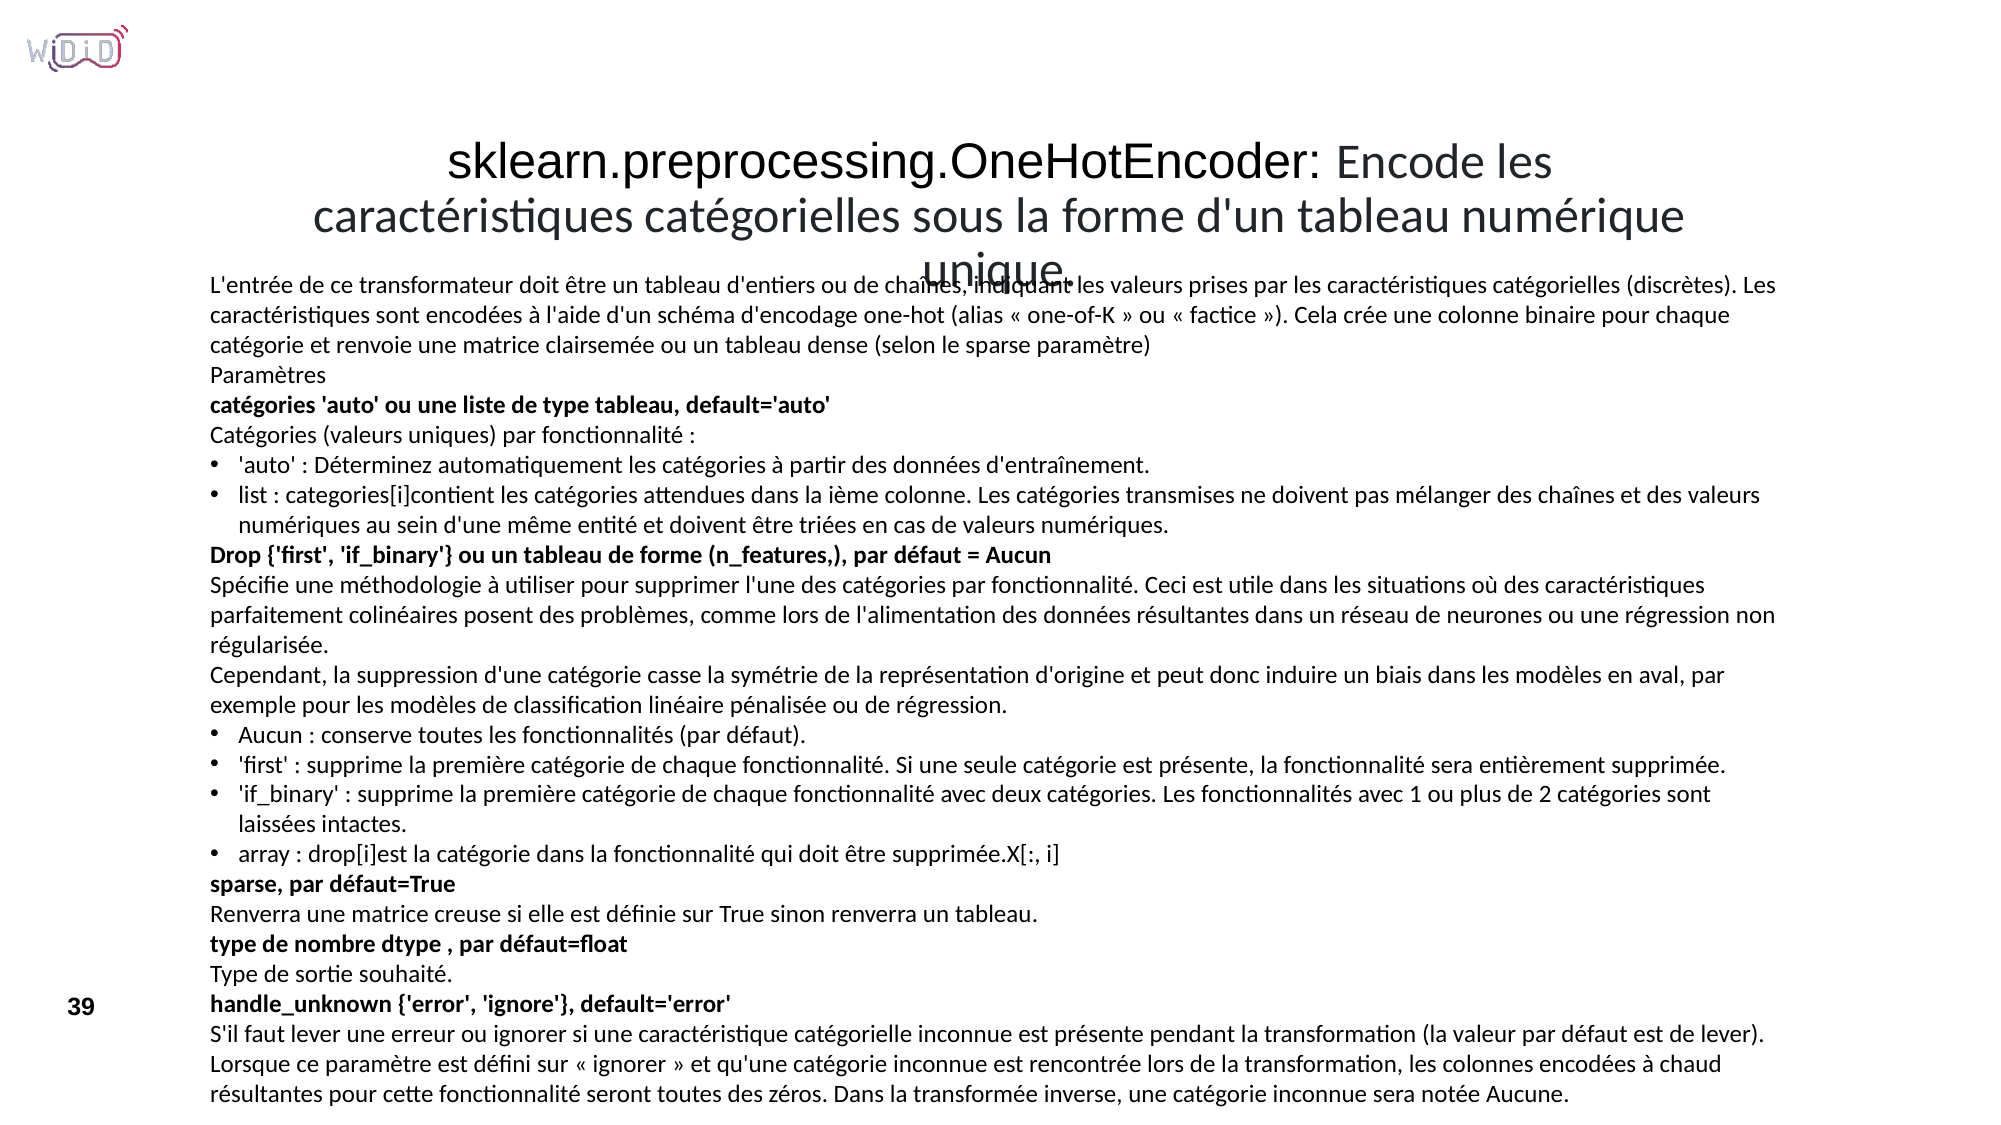

# sklearn.preprocessing.OneHotEncoder: Encode les caractéristiques catégorielles sous la forme d'un tableau numérique unique.
L'entrée de ce transformateur doit être un tableau d'entiers ou de chaînes, indiquant les valeurs prises par les caractéristiques catégorielles (discrètes). Les caractéristiques sont encodées à l'aide d'un schéma d'encodage one-hot (alias « one-of-K » ou « factice »). Cela crée une colonne binaire pour chaque catégorie et renvoie une matrice clairsemée ou un tableau dense (selon le sparse paramètre)
Paramètres
catégories 'auto' ou une liste de type tableau, default='auto'
Catégories (valeurs uniques) par fonctionnalité :
'auto' : Déterminez automatiquement les catégories à partir des données d'entraînement.
list : categories[i]contient les catégories attendues dans la ième colonne. Les catégories transmises ne doivent pas mélanger des chaînes et des valeurs numériques au sein d'une même entité et doivent être triées en cas de valeurs numériques.
Drop {'first', 'if_binary'} ou un tableau de forme (n_features,), par défaut = Aucun
Spécifie une méthodologie à utiliser pour supprimer l'une des catégories par fonctionnalité. Ceci est utile dans les situations où des caractéristiques parfaitement colinéaires posent des problèmes, comme lors de l'alimentation des données résultantes dans un réseau de neurones ou une régression non régularisée.
Cependant, la suppression d'une catégorie casse la symétrie de la représentation d'origine et peut donc induire un biais dans les modèles en aval, par exemple pour les modèles de classification linéaire pénalisée ou de régression.
Aucun : conserve toutes les fonctionnalités (par défaut).
'first' : supprime la première catégorie de chaque fonctionnalité. Si une seule catégorie est présente, la fonctionnalité sera entièrement supprimée.
'if_binary' : supprime la première catégorie de chaque fonctionnalité avec deux catégories. Les fonctionnalités avec 1 ou plus de 2 catégories sont laissées intactes.
array : drop[i]est la catégorie dans la fonctionnalité qui doit être supprimée.X[:, i]
sparse, par défaut=True
Renverra une matrice creuse si elle est définie sur True sinon renverra un tableau.
type de nombre dtype , par défaut=float
Type de sortie souhaité.
handle_unknown {'error', 'ignore'}, default='error'
S'il faut lever une erreur ou ignorer si une caractéristique catégorielle inconnue est présente pendant la transformation (la valeur par défaut est de lever). Lorsque ce paramètre est défini sur « ignorer » et qu'une catégorie inconnue est rencontrée lors de la transformation, les colonnes encodées à chaud résultantes pour cette fonctionnalité seront toutes des zéros. Dans la transformée inverse, une catégorie inconnue sera notée Aucune.